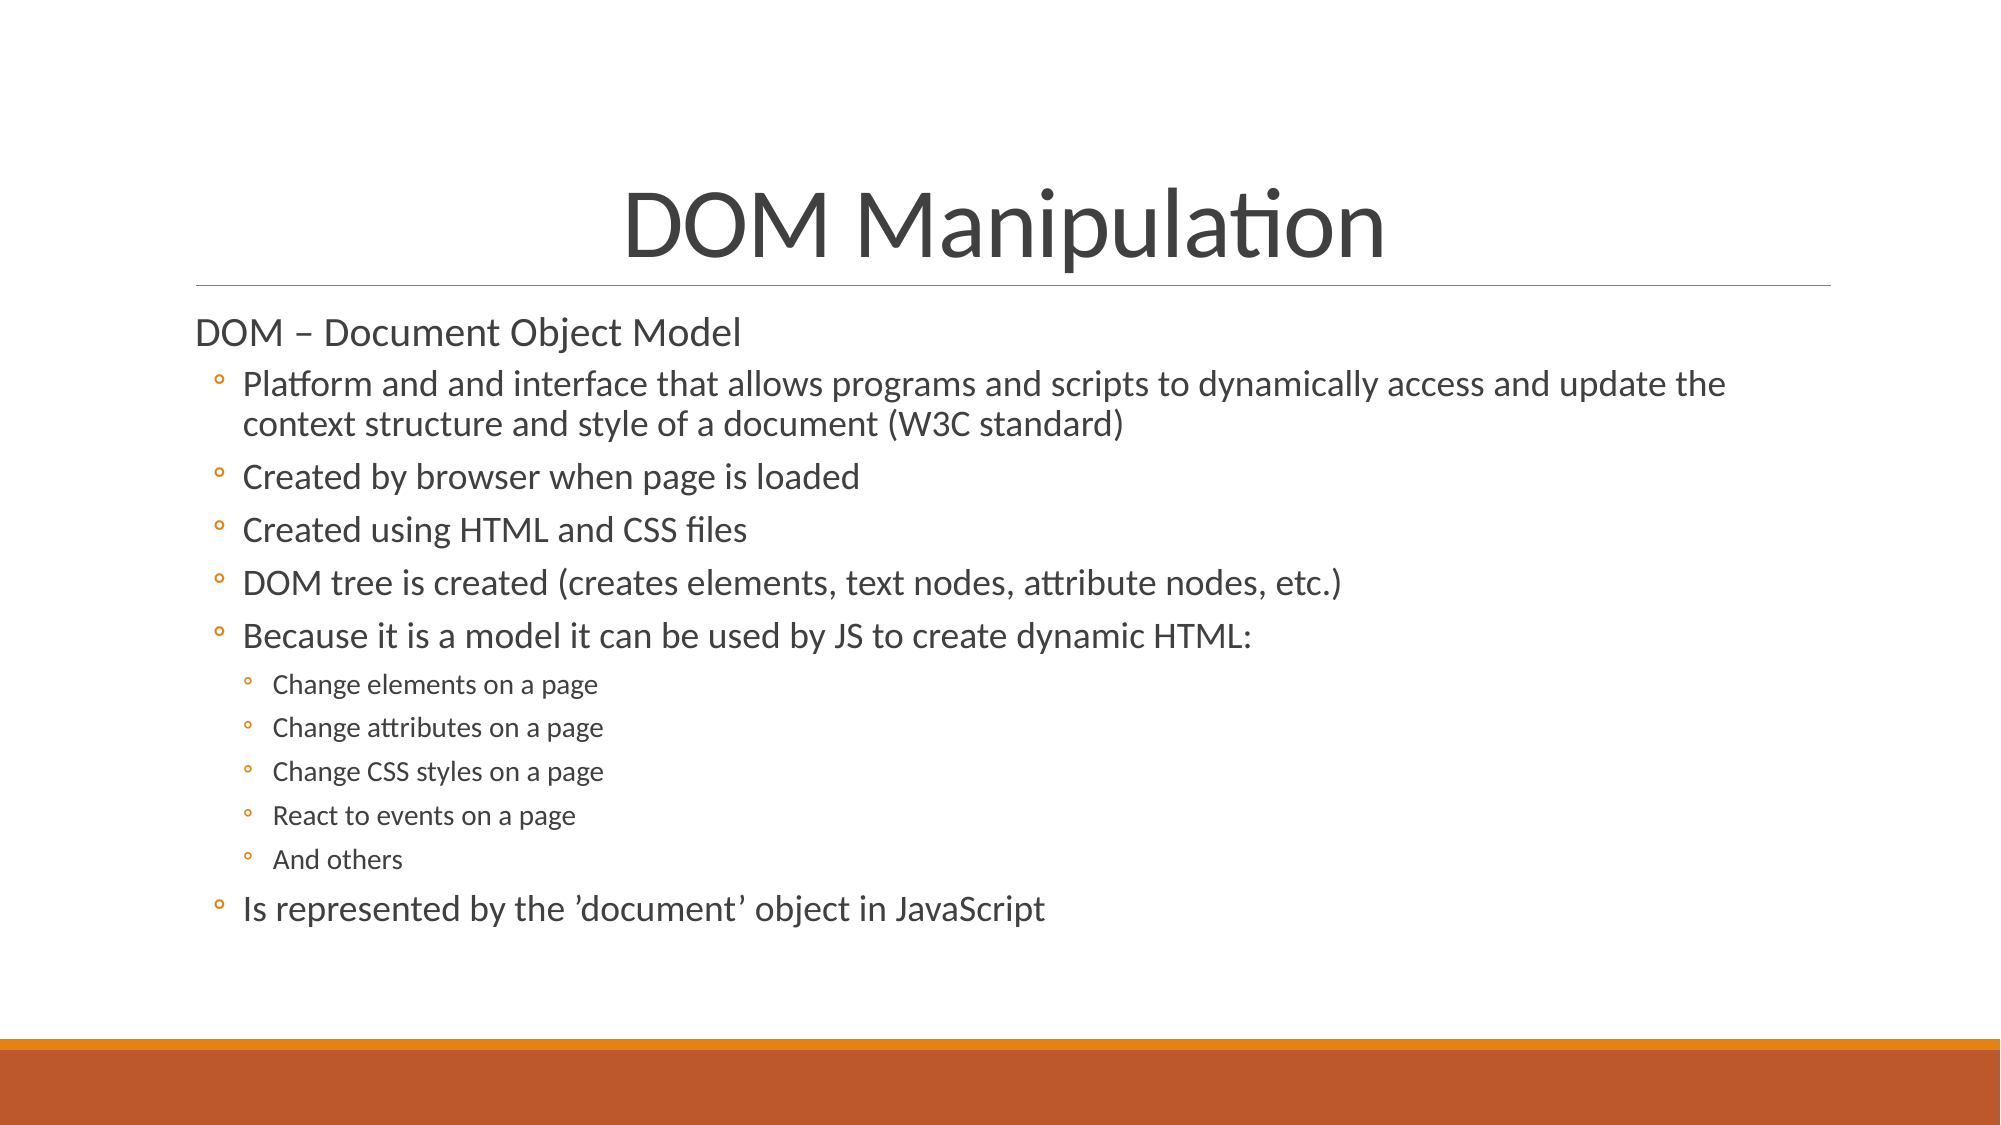

# DOM Manipulation
DOM – Document Object Model
Platform and and interface that allows programs and scripts to dynamically access and update the context structure and style of a document (W3C standard)
Created by browser when page is loaded
Created using HTML and CSS files
DOM tree is created (creates elements, text nodes, attribute nodes, etc.)
Because it is a model it can be used by JS to create dynamic HTML:
Change elements on a page
Change attributes on a page
Change CSS styles on a page
React to events on a page
And others
Is represented by the ’document’ object in JavaScript